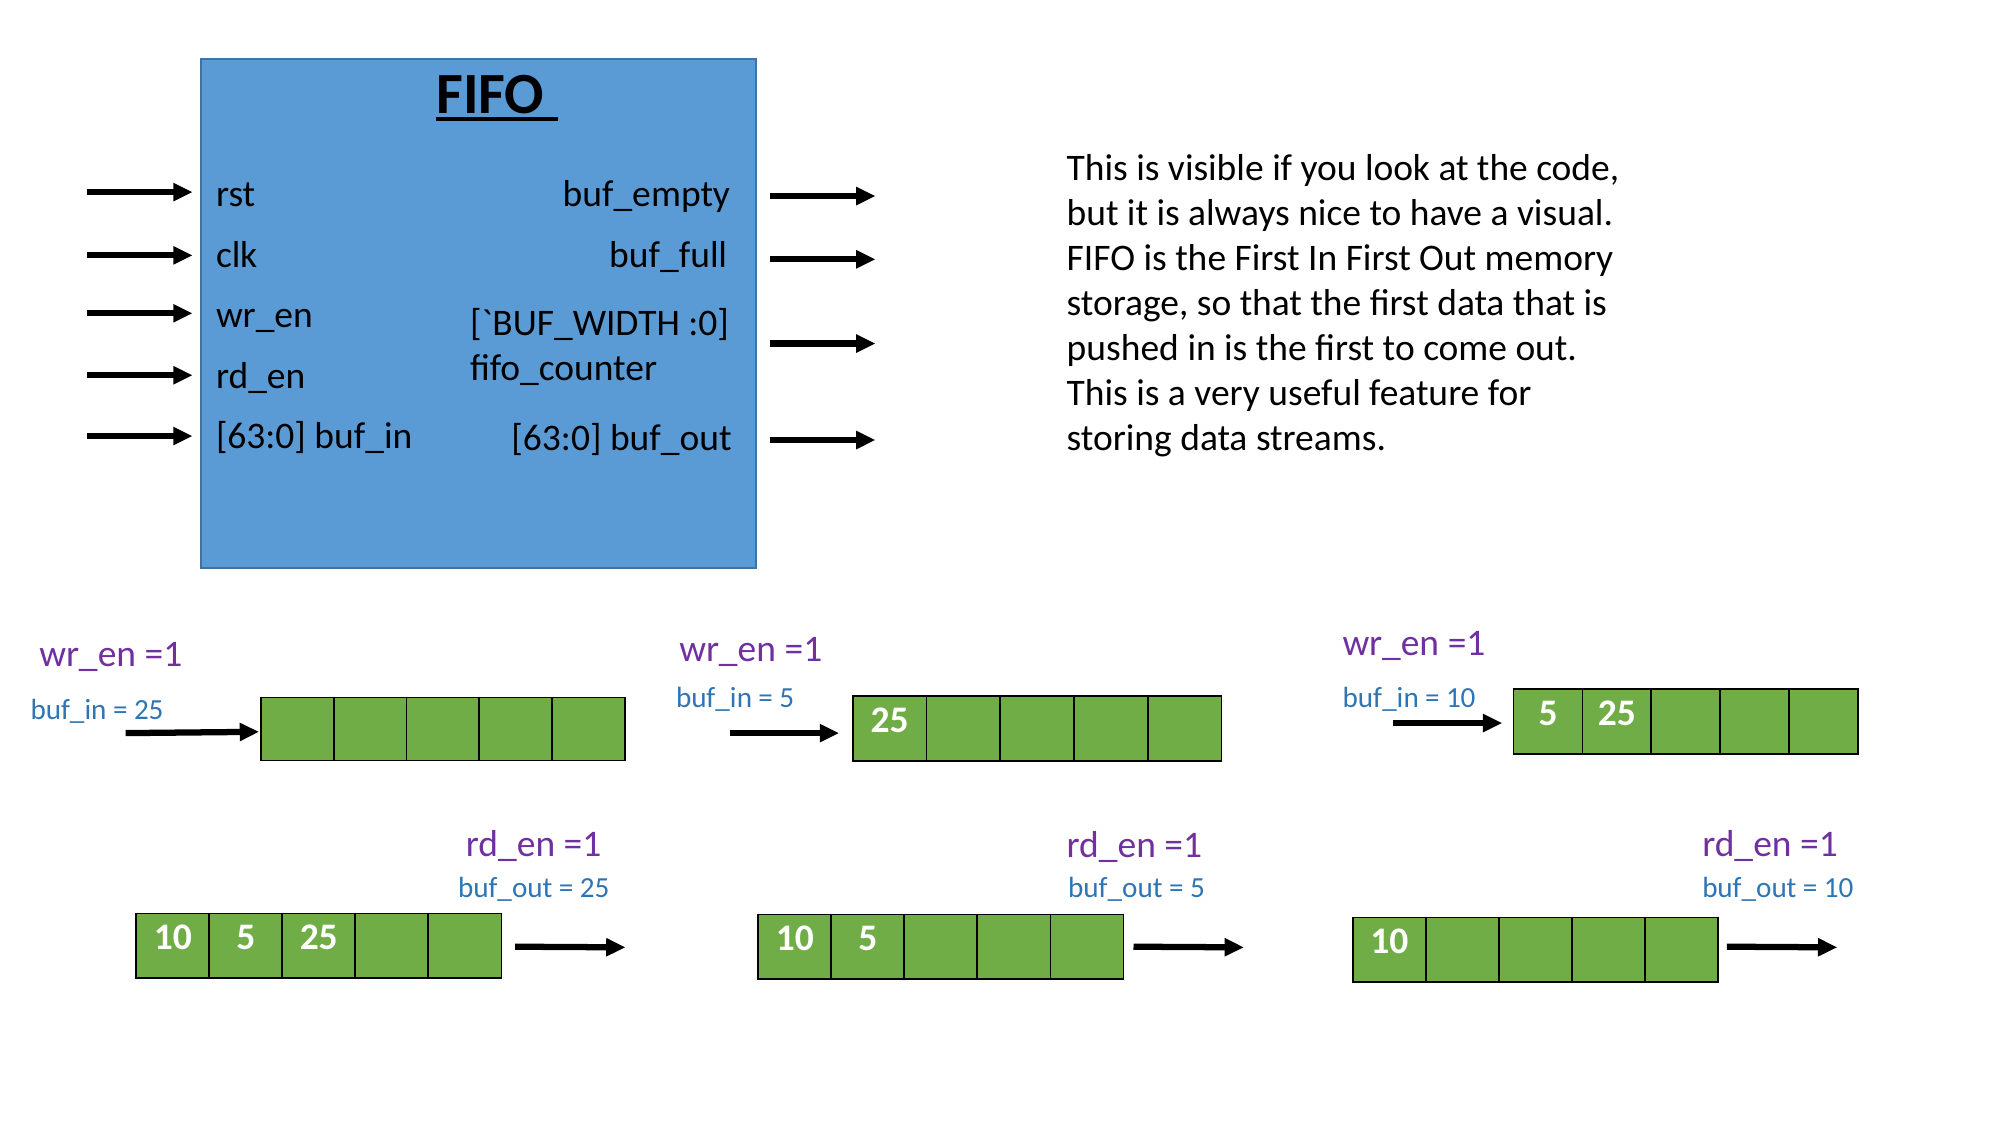

FIFO

rst
buf_empty
clk
buf_full
wr_en
[`BUF_WIDTH :0] fifo_counter
rd_en
[63:0] buf_in
[63:0] buf_out
This is visible if you look at the code, but it is always nice to have a visual. FIFO is the First In First Out memory storage, so that the first data that is pushed in is the first to come out. This is a very useful feature for storing data streams.
wr_en =1
wr_en =1
wr_en =1
buf_in = 10
buf_in = 5
buf_in = 25
| 5 | 25 |  |  |  |
| --- | --- | --- | --- | --- |
| 25 |  |  |  |  |
| --- | --- | --- | --- | --- |
|  |  |  |  |  |
| --- | --- | --- | --- | --- |
rd_en =1
rd_en =1
rd_en =1
buf_out = 10
buf_out = 5
buf_out = 25
| 10 | 5 | 25 |  |  |
| --- | --- | --- | --- | --- |
| 10 | 5 |  |  |  |
| --- | --- | --- | --- | --- |
| 10 |  |  |  |  |
| --- | --- | --- | --- | --- |